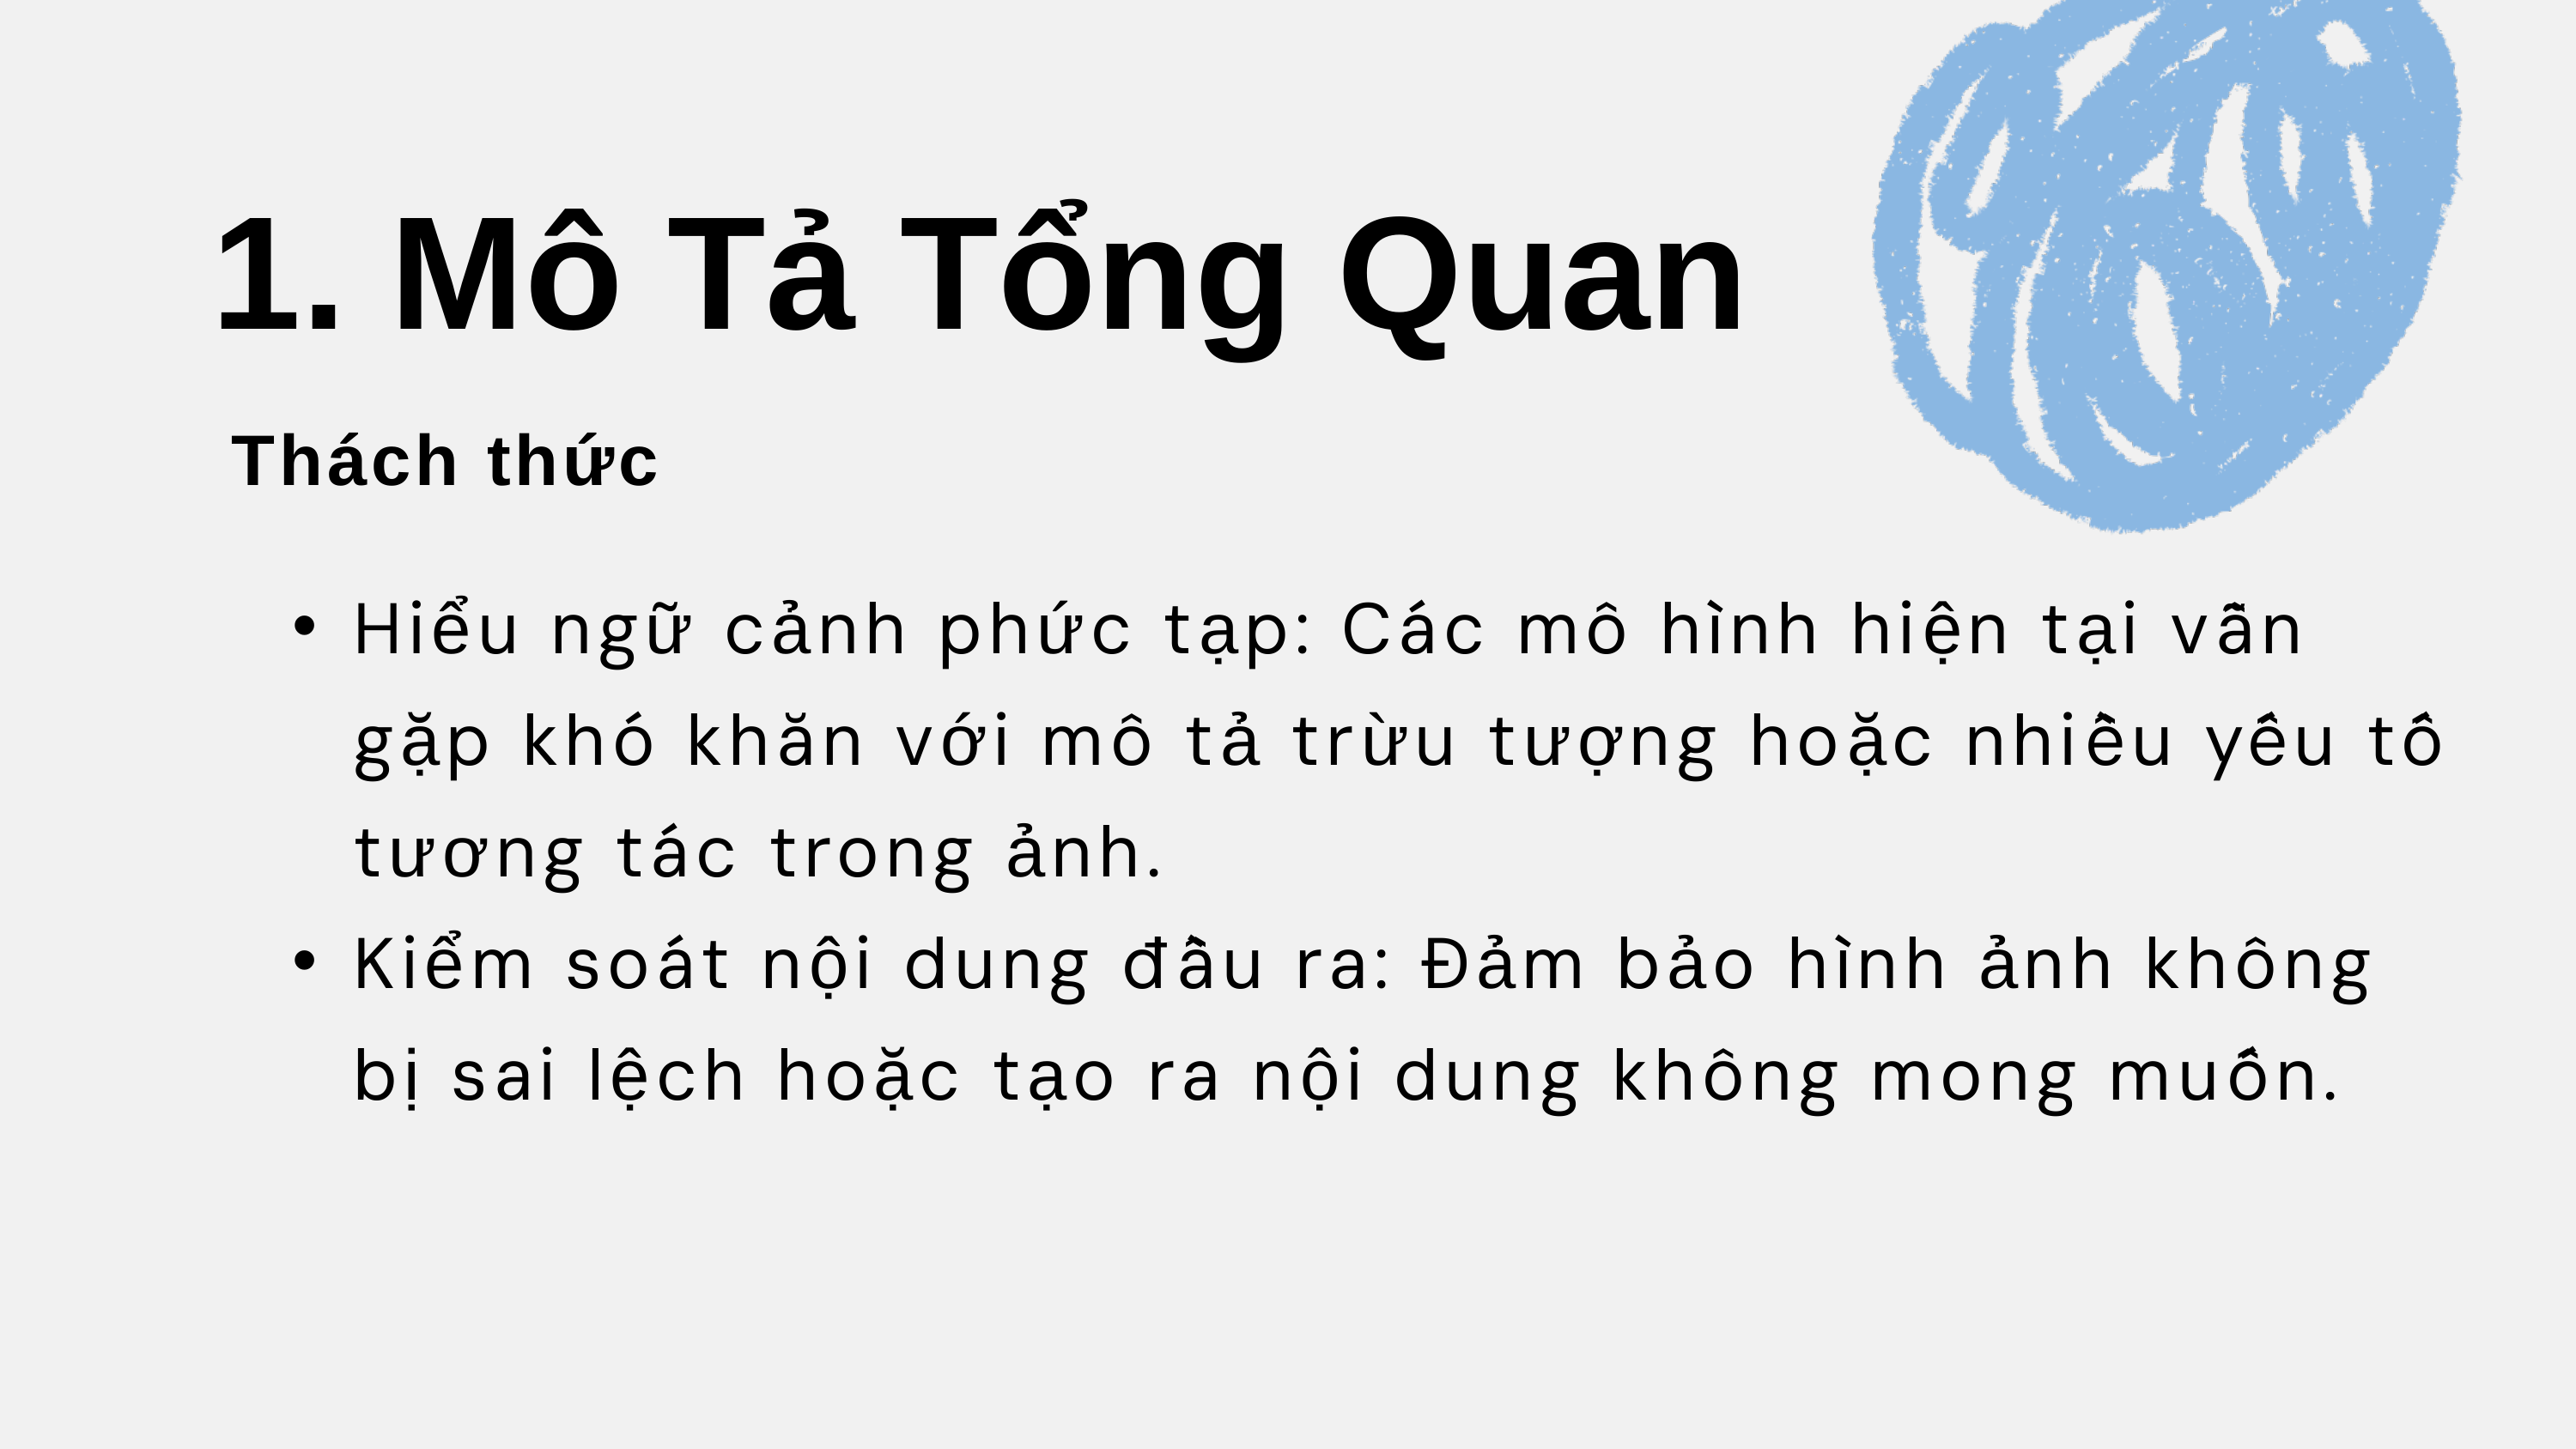

1. Mô Tả Tổng Quan
Thách thức
Hiểu ngữ cảnh phức tạp: Các mô hình hiện tại vẫn gặp khó khăn với mô tả trừu tượng hoặc nhiều yếu tố tương tác trong ảnh.
Kiểm soát nội dung đầu ra: Đảm bảo hình ảnh không bị sai lệch hoặc tạo ra nội dung không mong muốn.